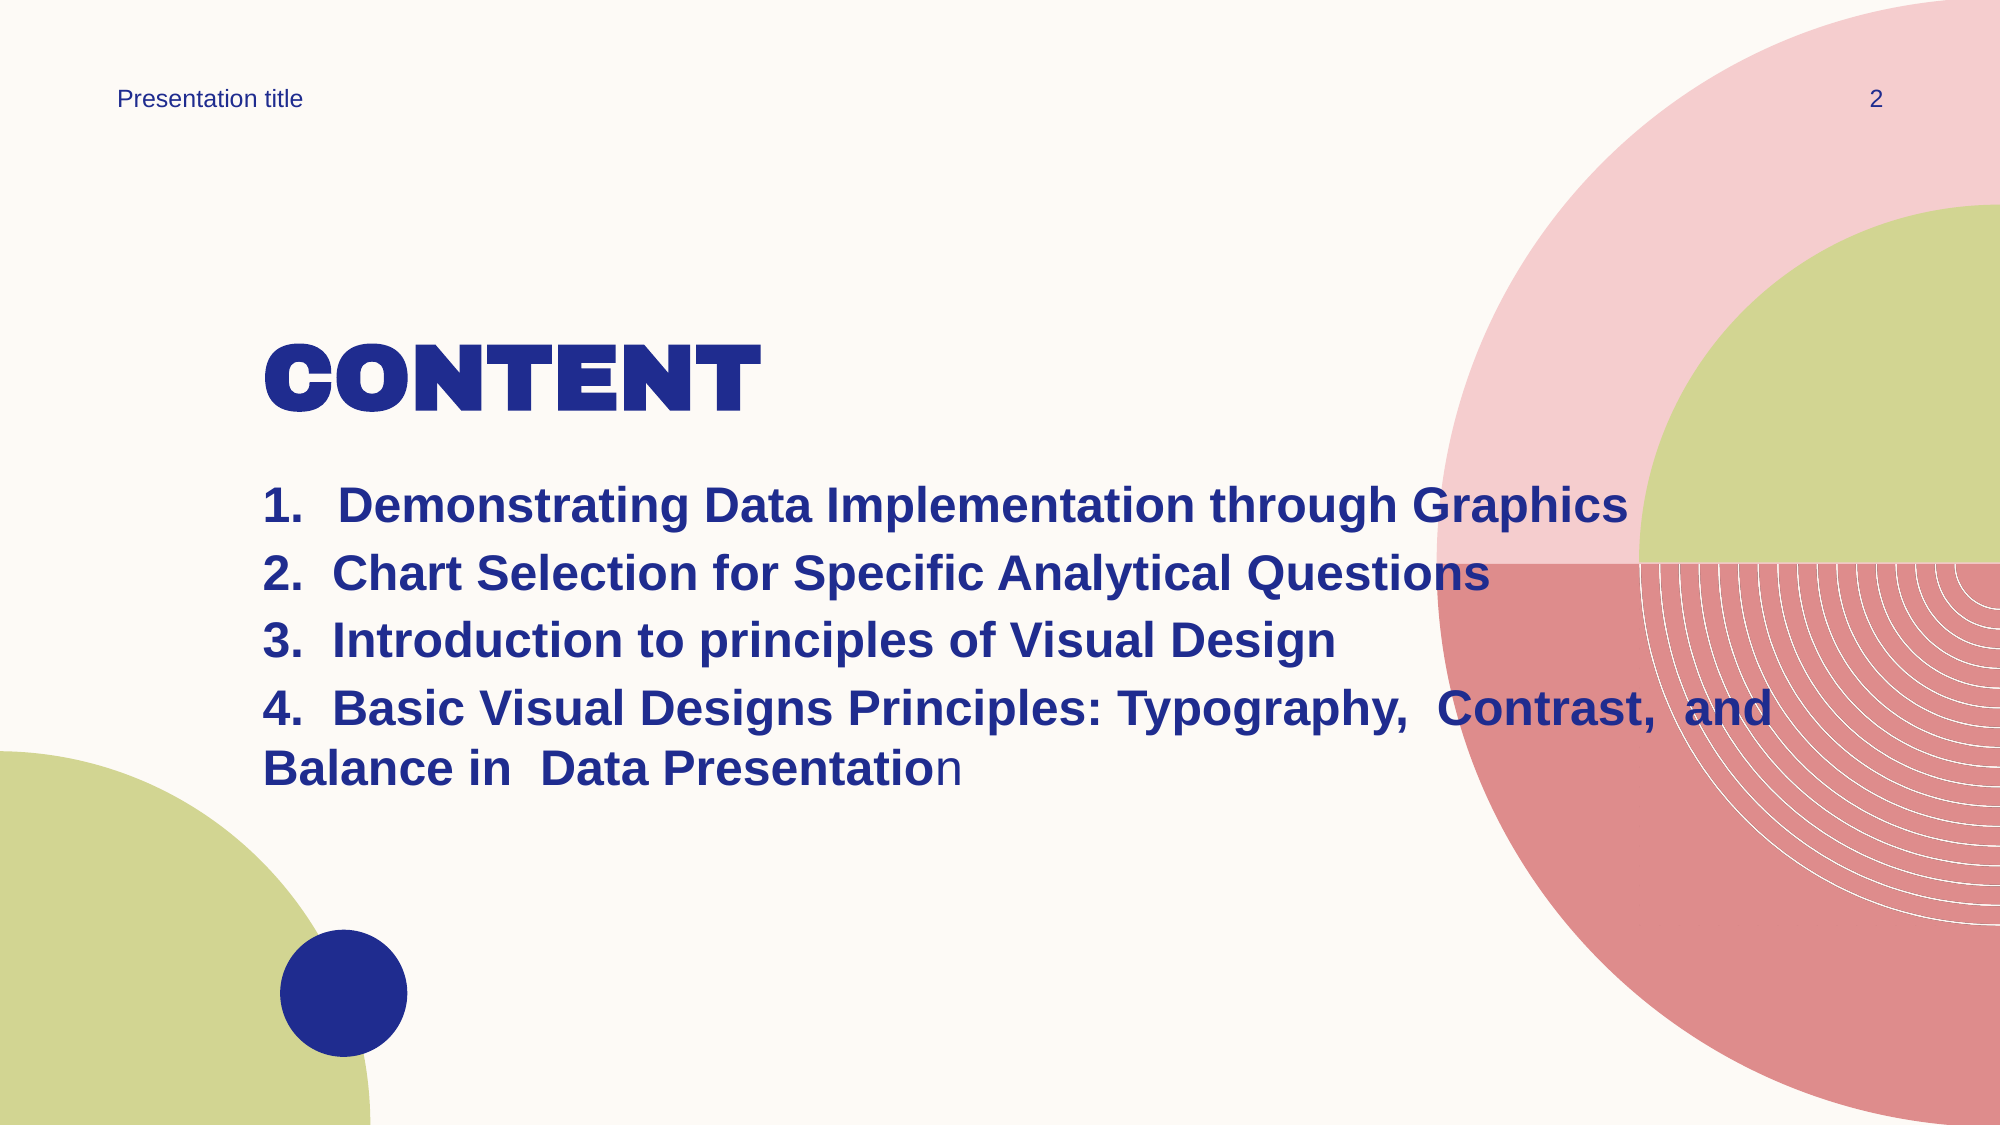

Presentation title
2
# CONTENT
Demonstrating Data Implementation through Graphics
2.  Chart Selection for Specific Analytical Questions
​3.  Introduction to principles of Visual Design
4.  Basic Visual Designs Principles: Typography,  Contrast,  and Balance in  Data Presentation
​